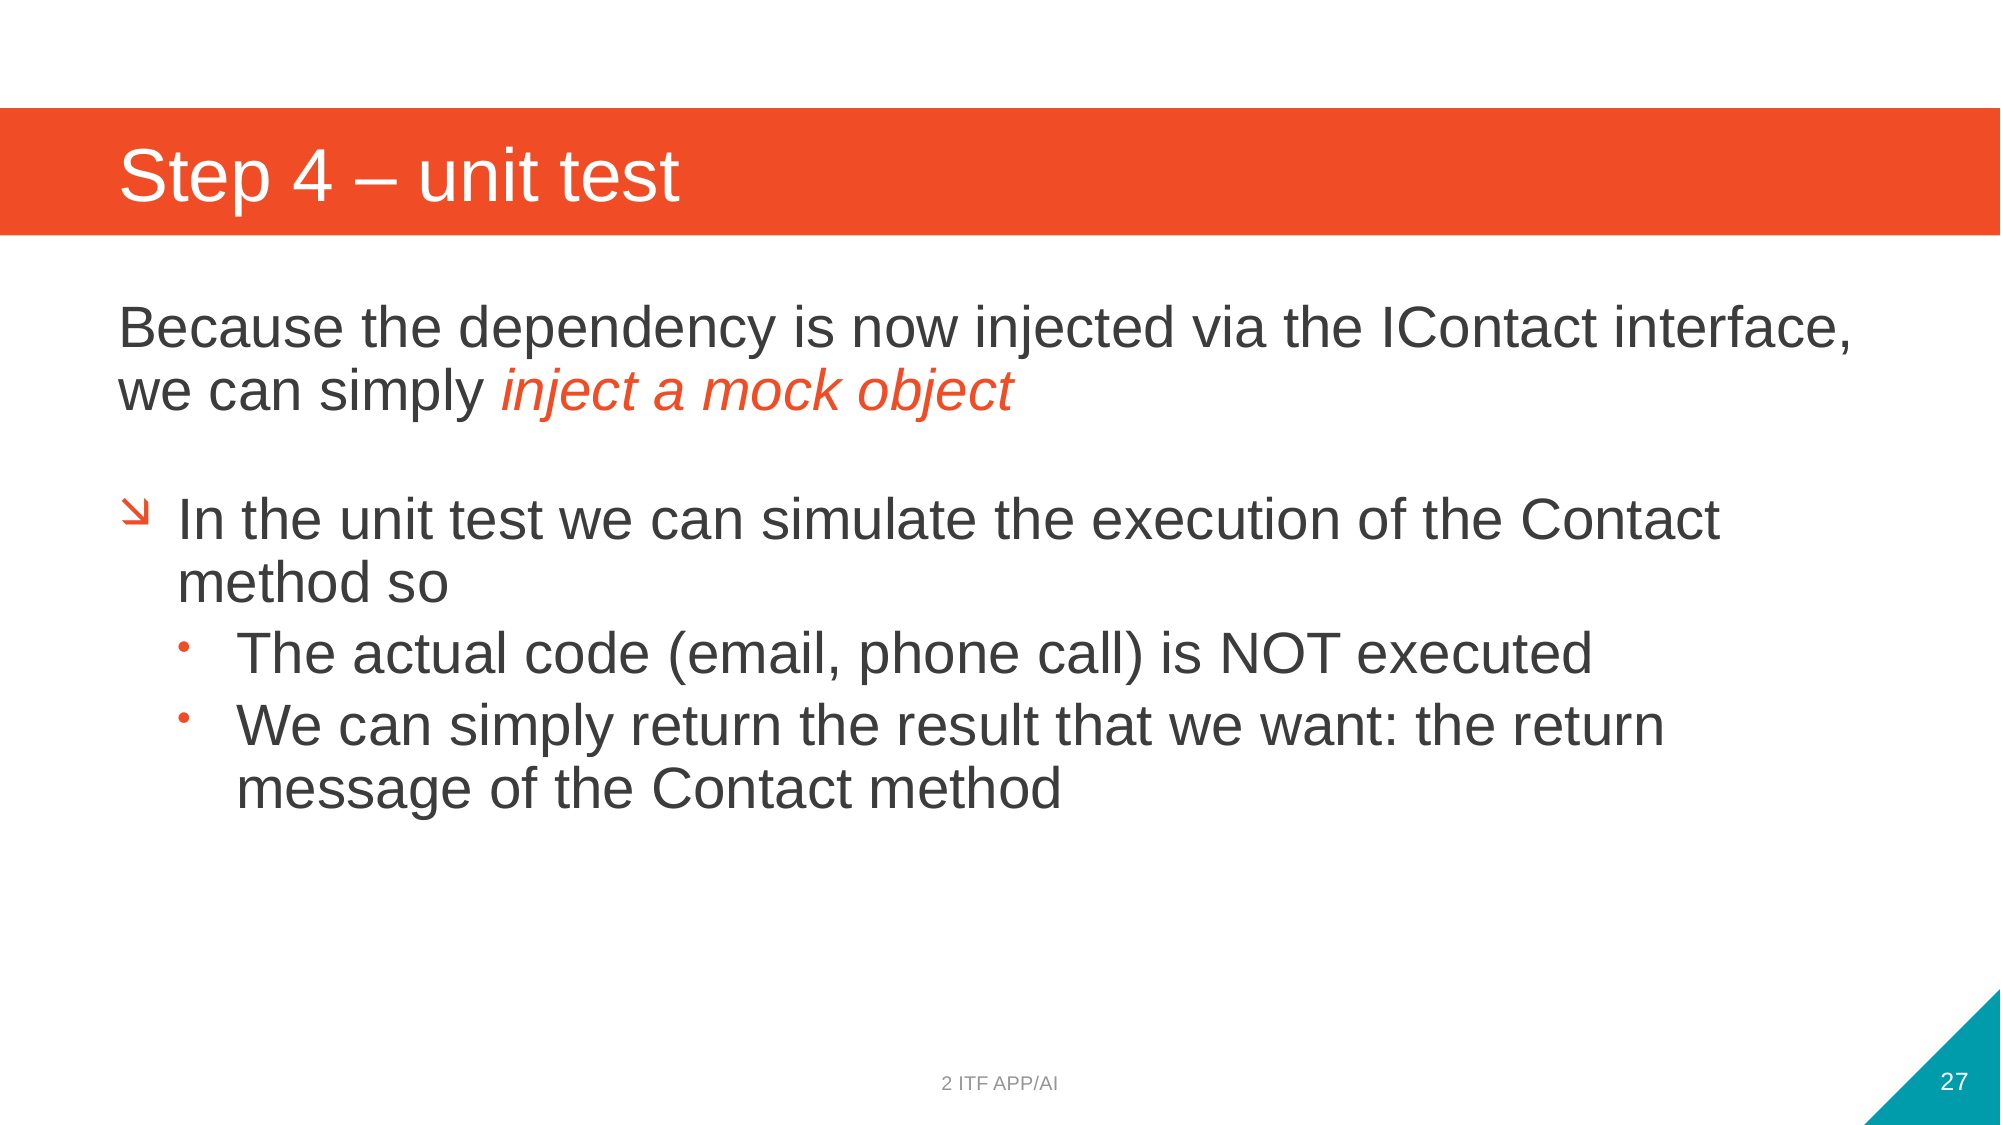

# Step 4 – unit test
Because the dependency is now injected via the IContact interface, we can simply inject a mock object

In the unit test we can simulate the execution of the Contact method so
The actual code (email, phone call) is NOT executed
We can simply return the result that we want: the return message of the Contact method
27
2 ITF APP/AI